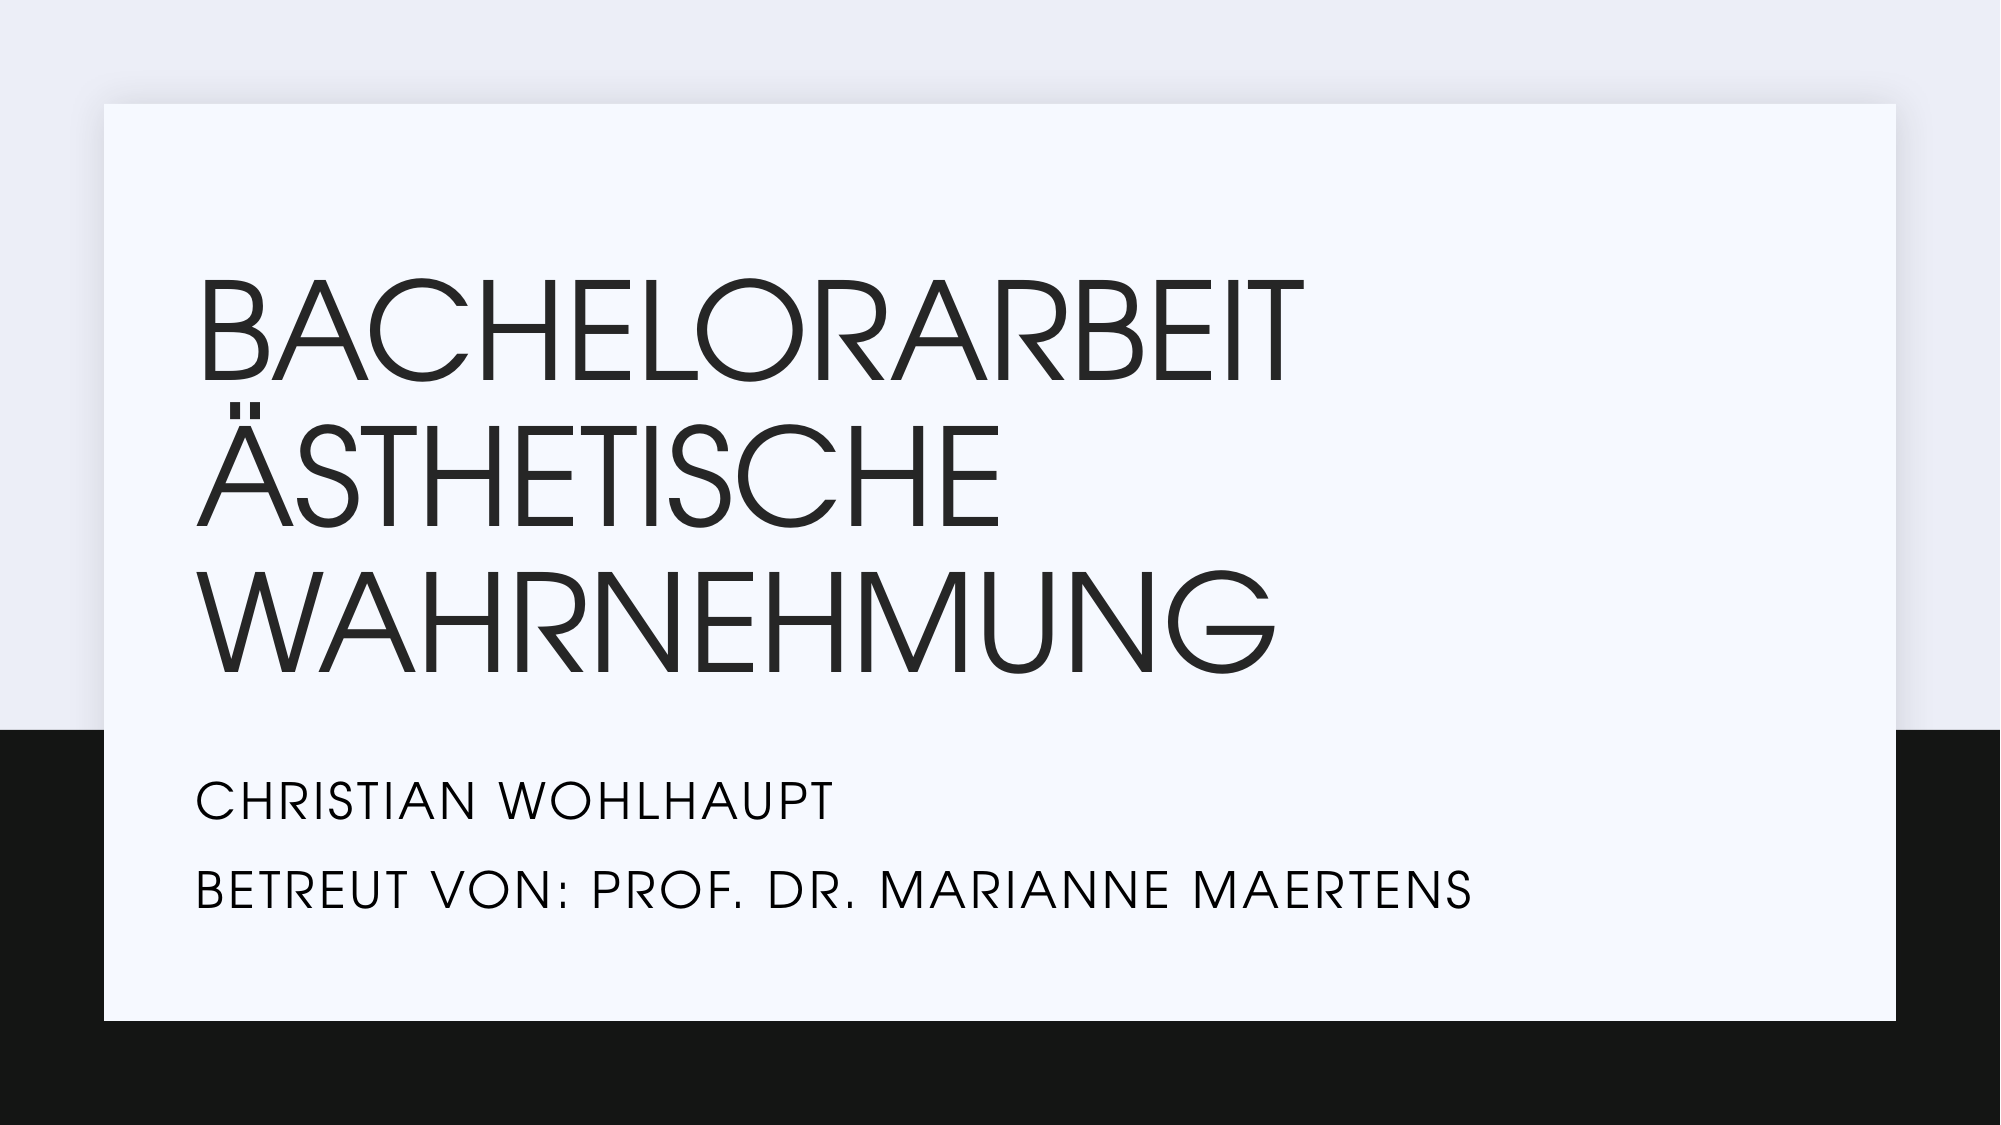

# Bachelorarbeit Ästhetische wahrnehmung
Christian wohlhaupt
Betreut von: Prof. Dr. Marianne Maertens